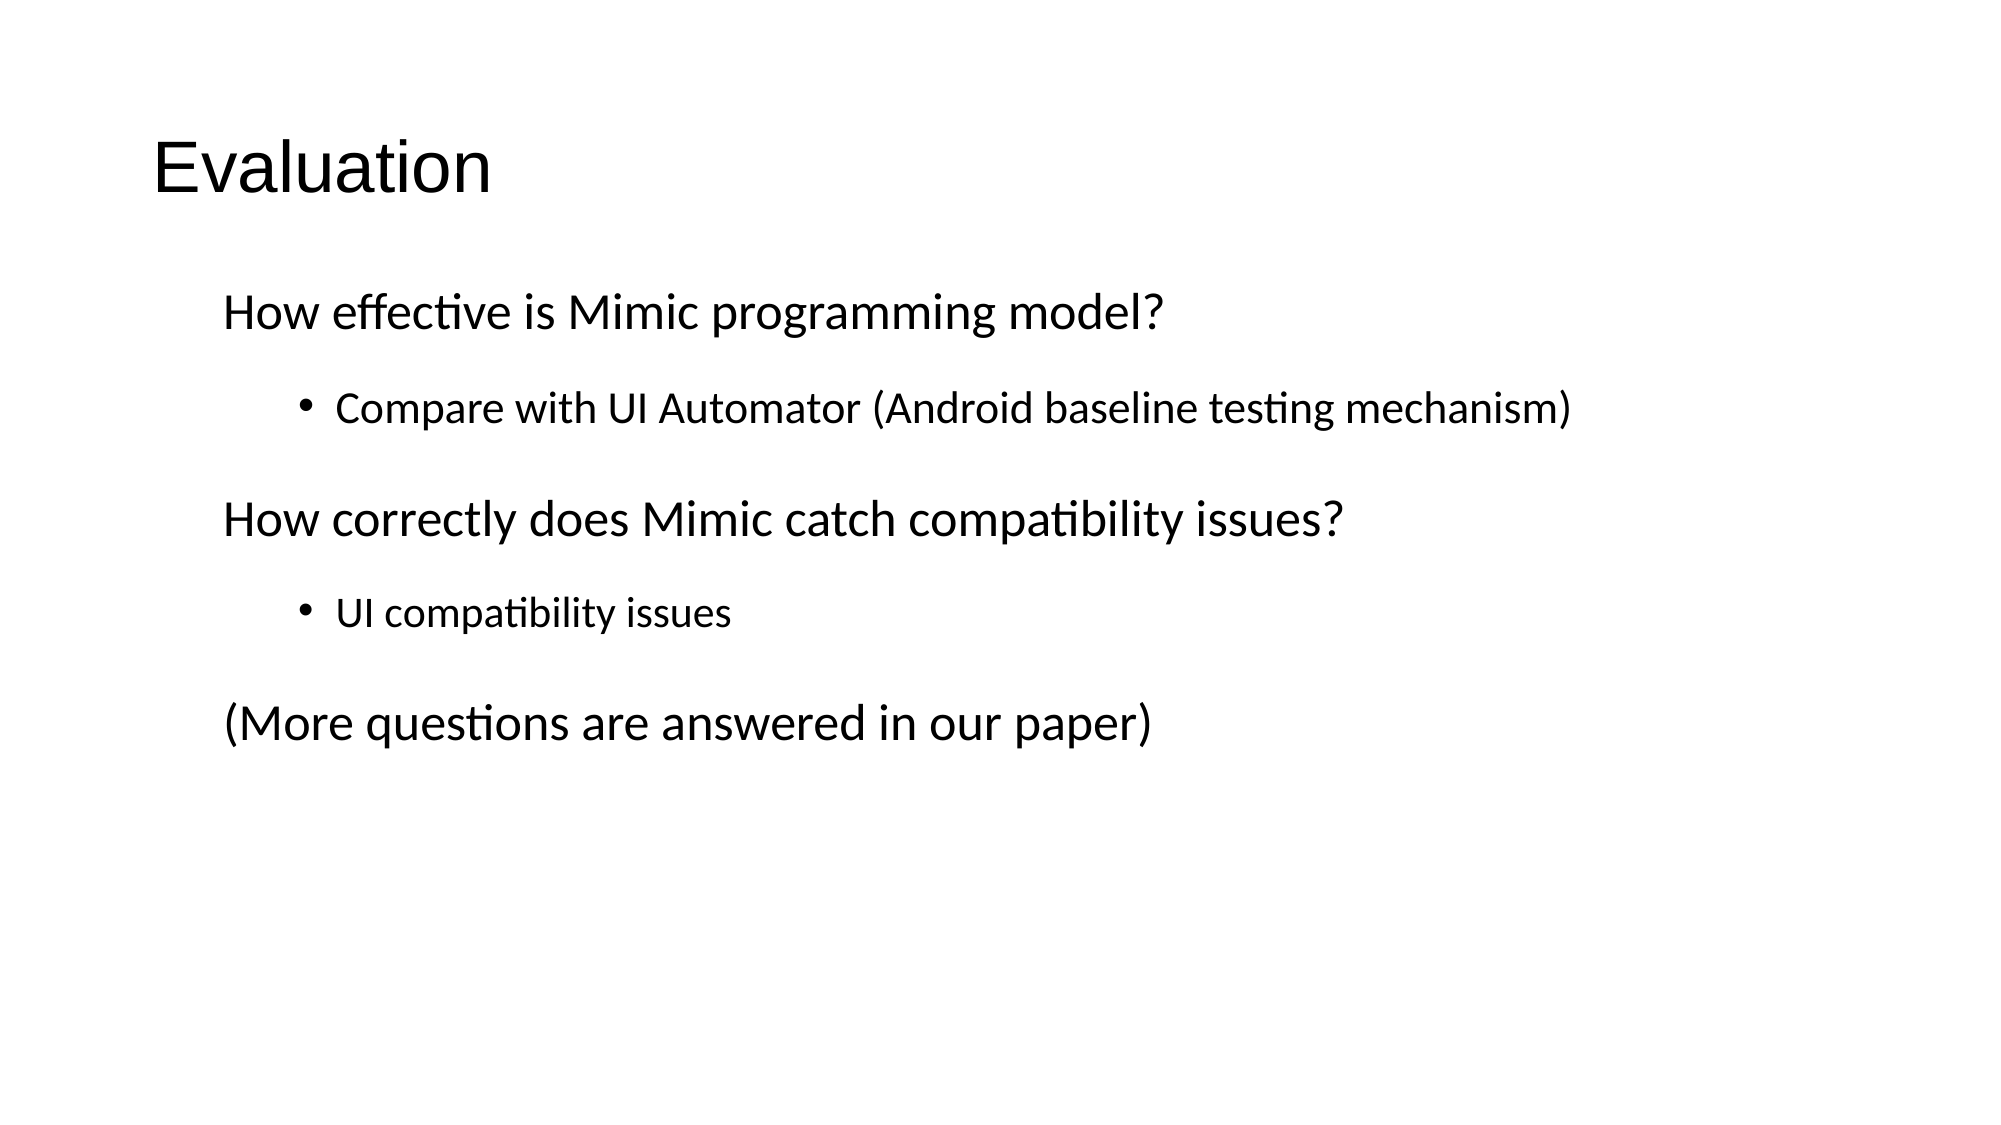

# Evaluation
How effective is Mimic programming model?
Compare with UI Automator (Android baseline testing mechanism)
How correctly does Mimic catch compatibility issues?
UI compatibility issues
(More questions are answered in our paper)